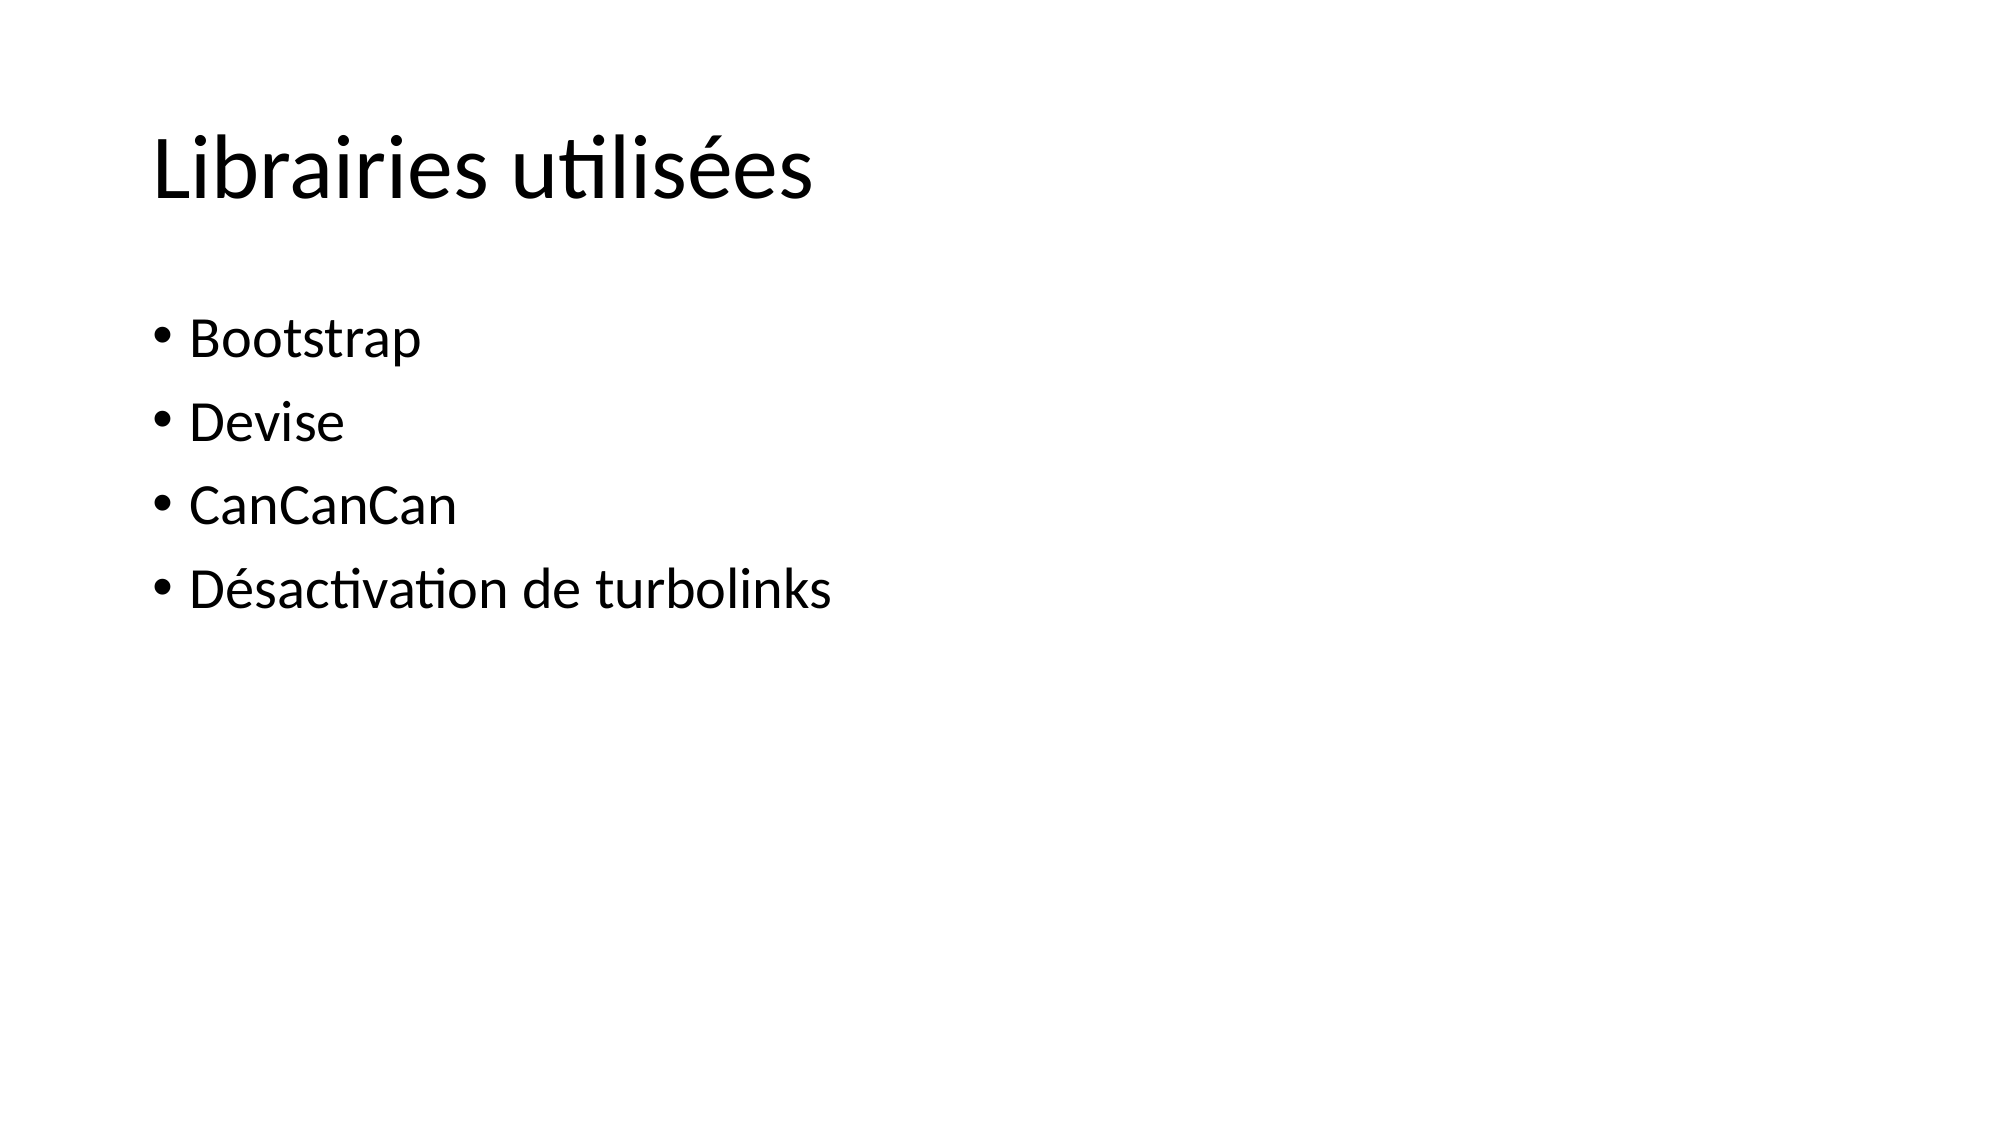

# Librairies utilisées
Bootstrap
Devise
CanCanCan
Désactivation de turbolinks